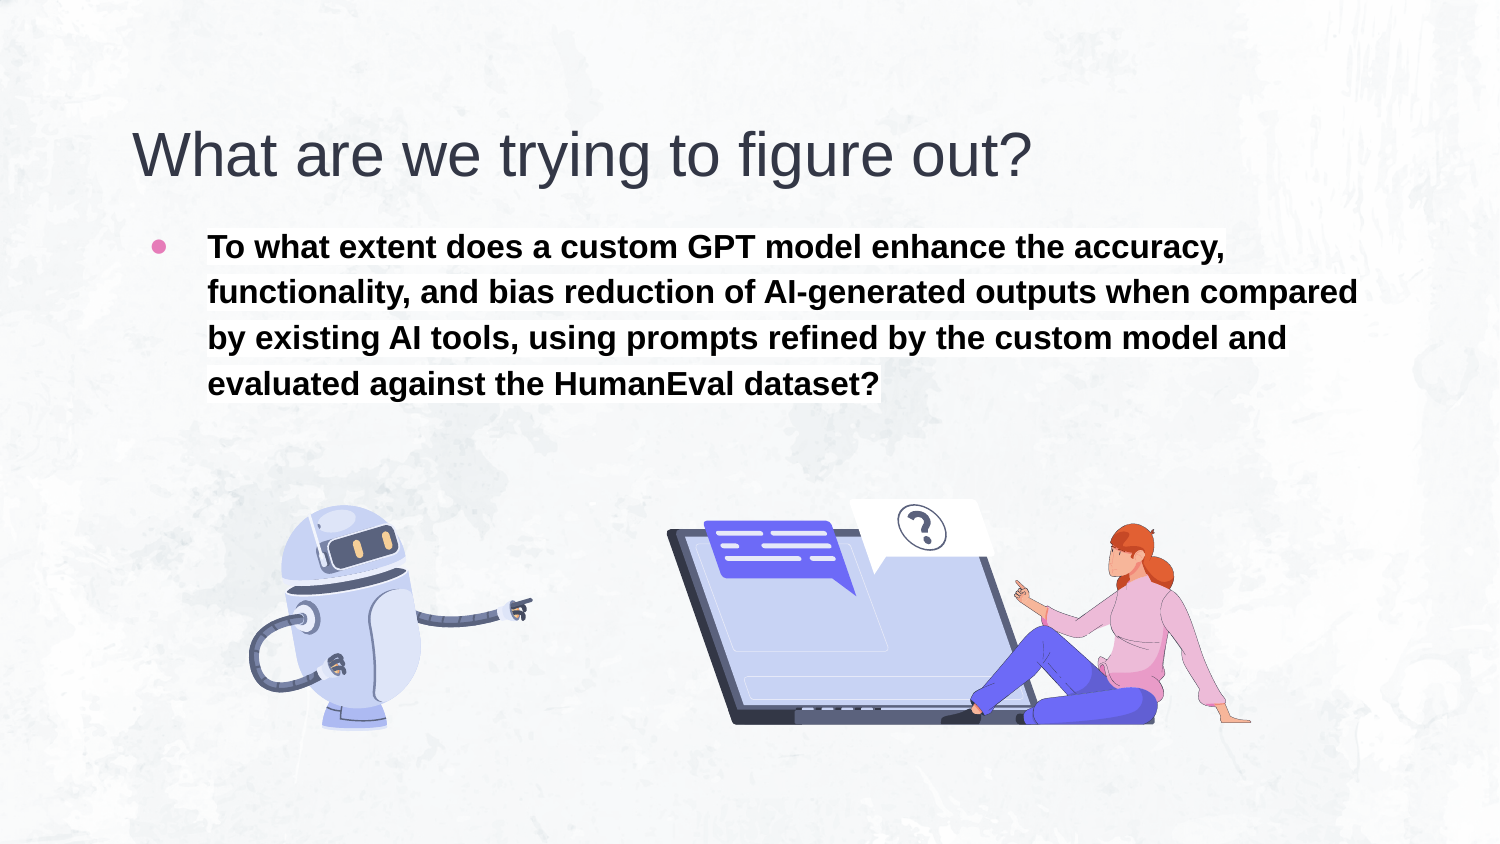

# What are we trying to figure out?
To what extent does a custom GPT model enhance the accuracy, functionality, and bias reduction of AI-generated outputs when compared by existing AI tools, using prompts refined by the custom model and evaluated against the HumanEval dataset?